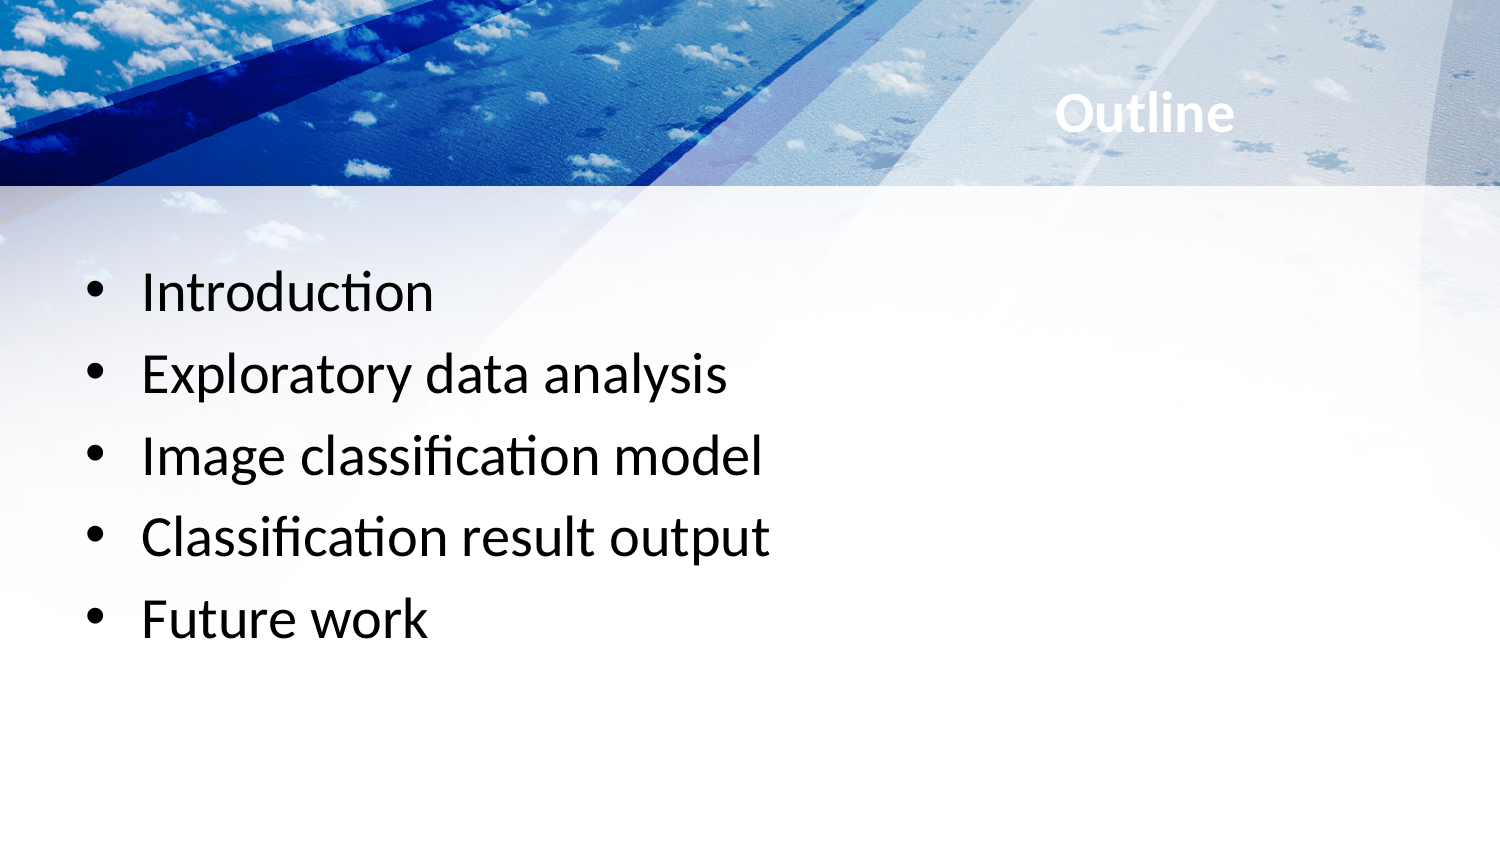

# Outline
Introduction
Exploratory data analysis
Image classification model
Classification result output
Future work